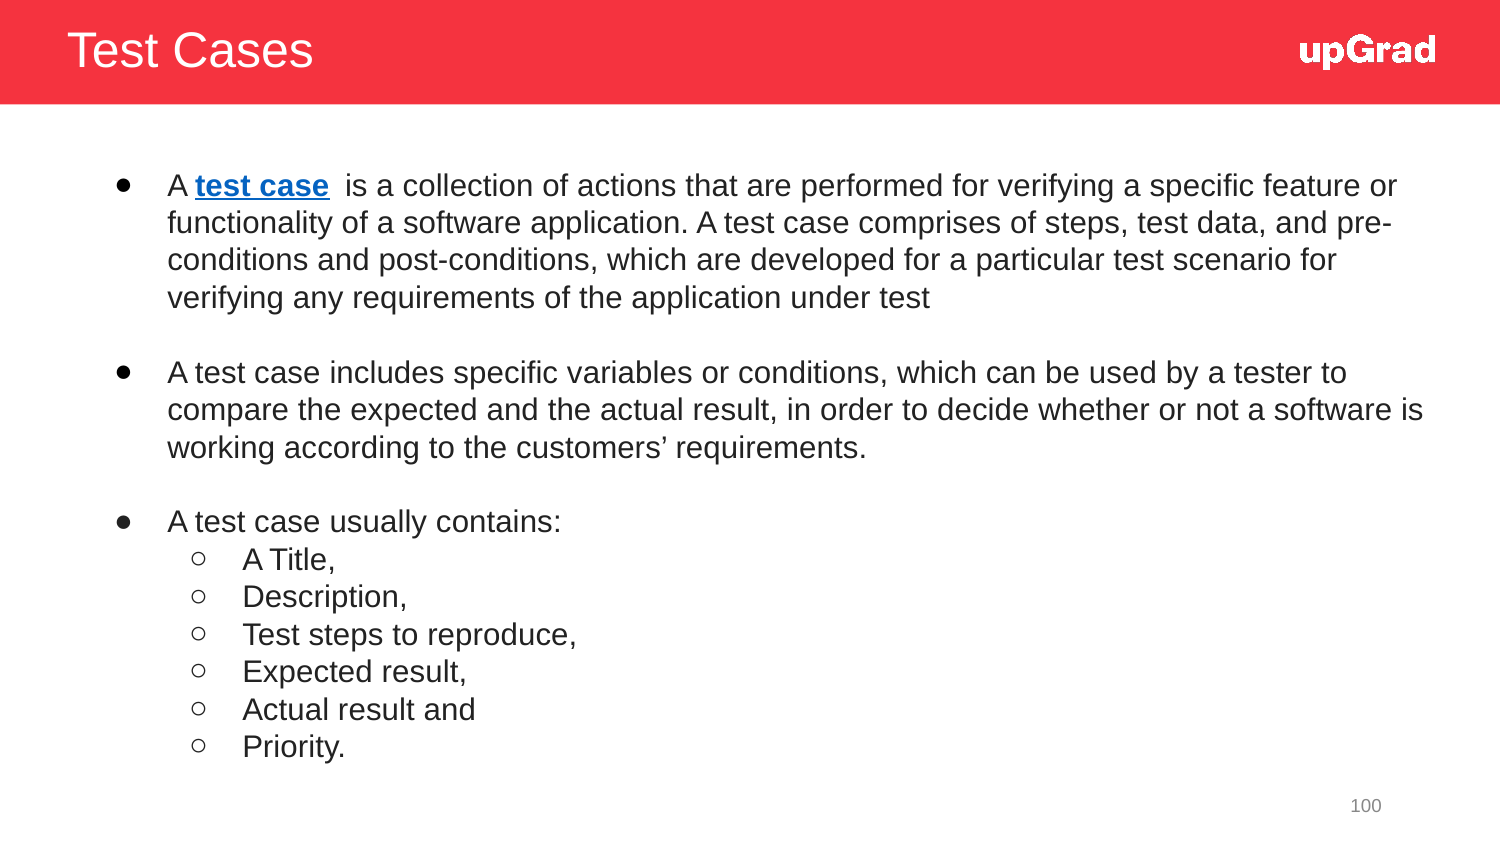

# Test Cases
A test case  is a collection of actions that are performed for verifying a specific feature or functionality of a software application. A test case comprises of steps, test data, and pre-conditions and post-conditions, which are developed for a particular test scenario for verifying any requirements of the application under test

A test case includes specific variables or conditions, which can be used by a tester to compare the expected and the actual result, in order to decide whether or not a software is working according to the customers’ requirements.

A test case usually contains:
A Title,
Description,
Test steps to reproduce,
Expected result,
Actual result and
Priority.
100